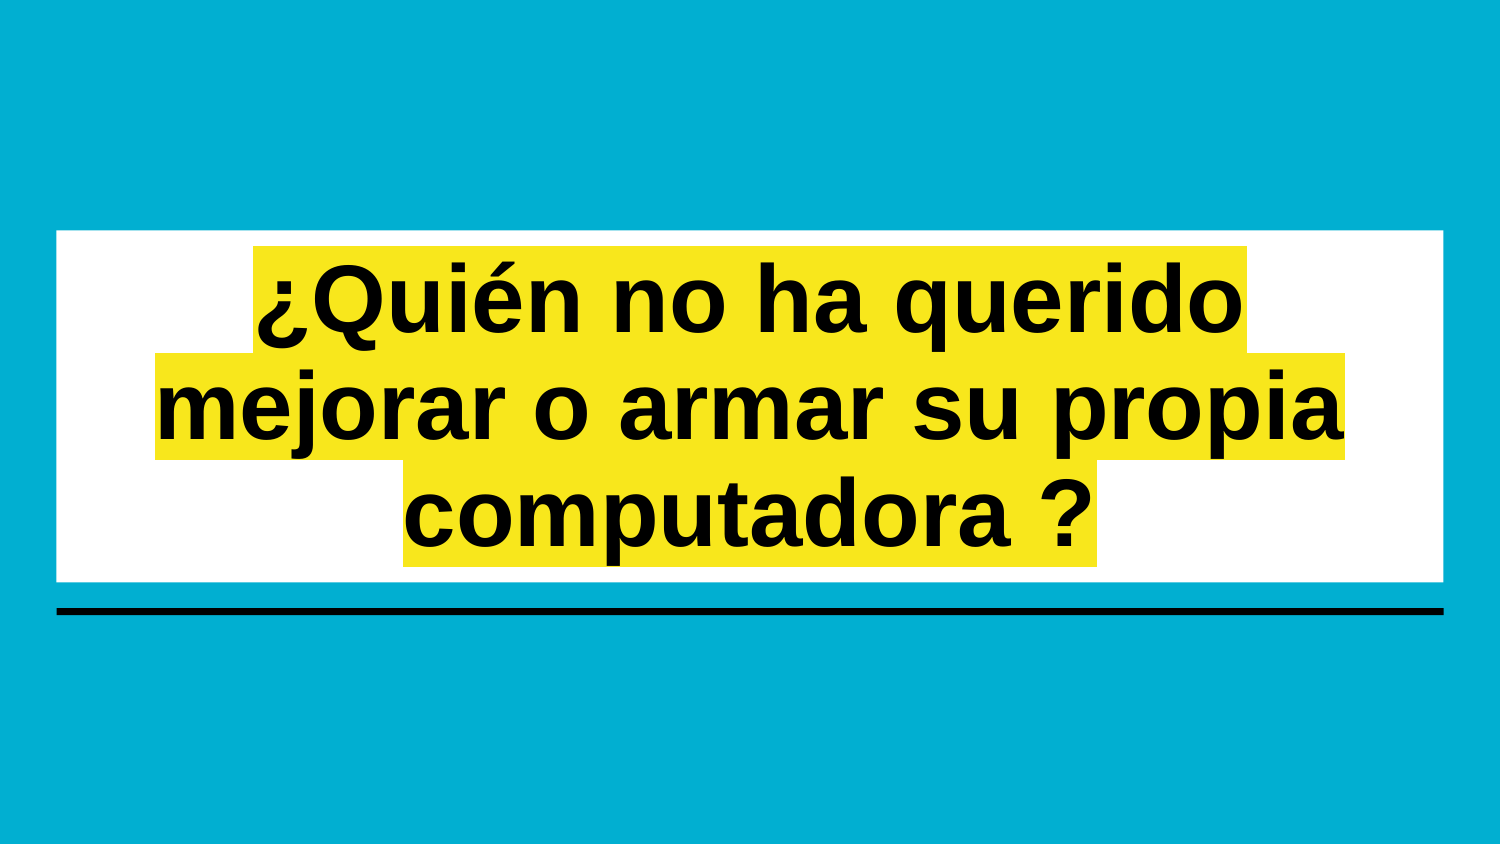

# ¿Quién no ha querido mejorar o armar su propia computadora ?